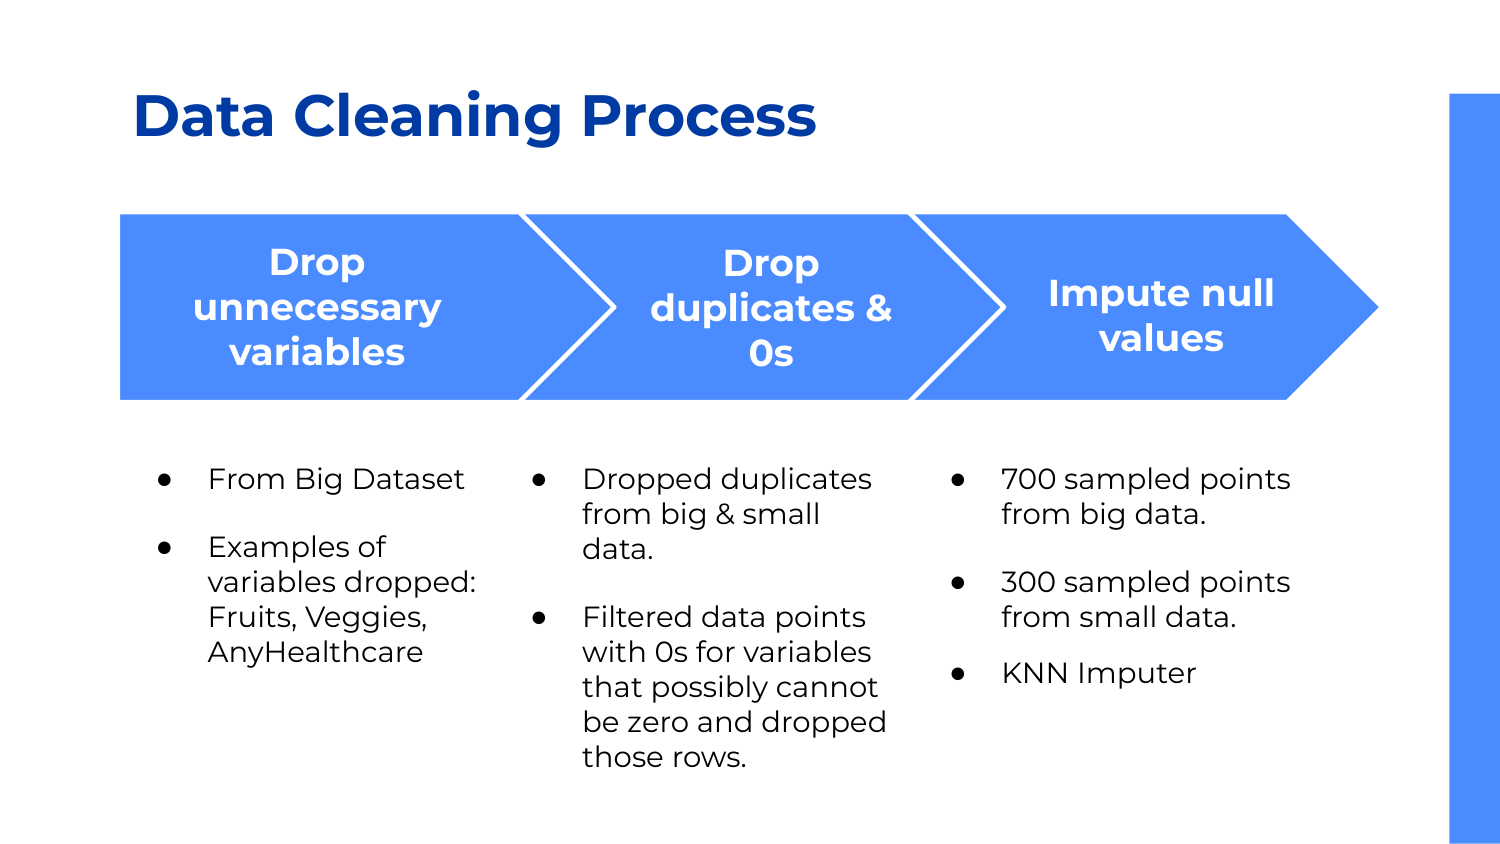

# Data Cleaning Process

Drop unnecessary variables
Drop duplicates & 0s
Impute null values
From Big Dataset
Examples of variables dropped: Fruits, Veggies, AnyHealthcare

Dropped duplicates from big & small data.
Filtered data points with 0s for variables that possibly cannot be zero and dropped those rows.

700 sampled points from big data.
300 sampled points from small data.
KNN Imputer